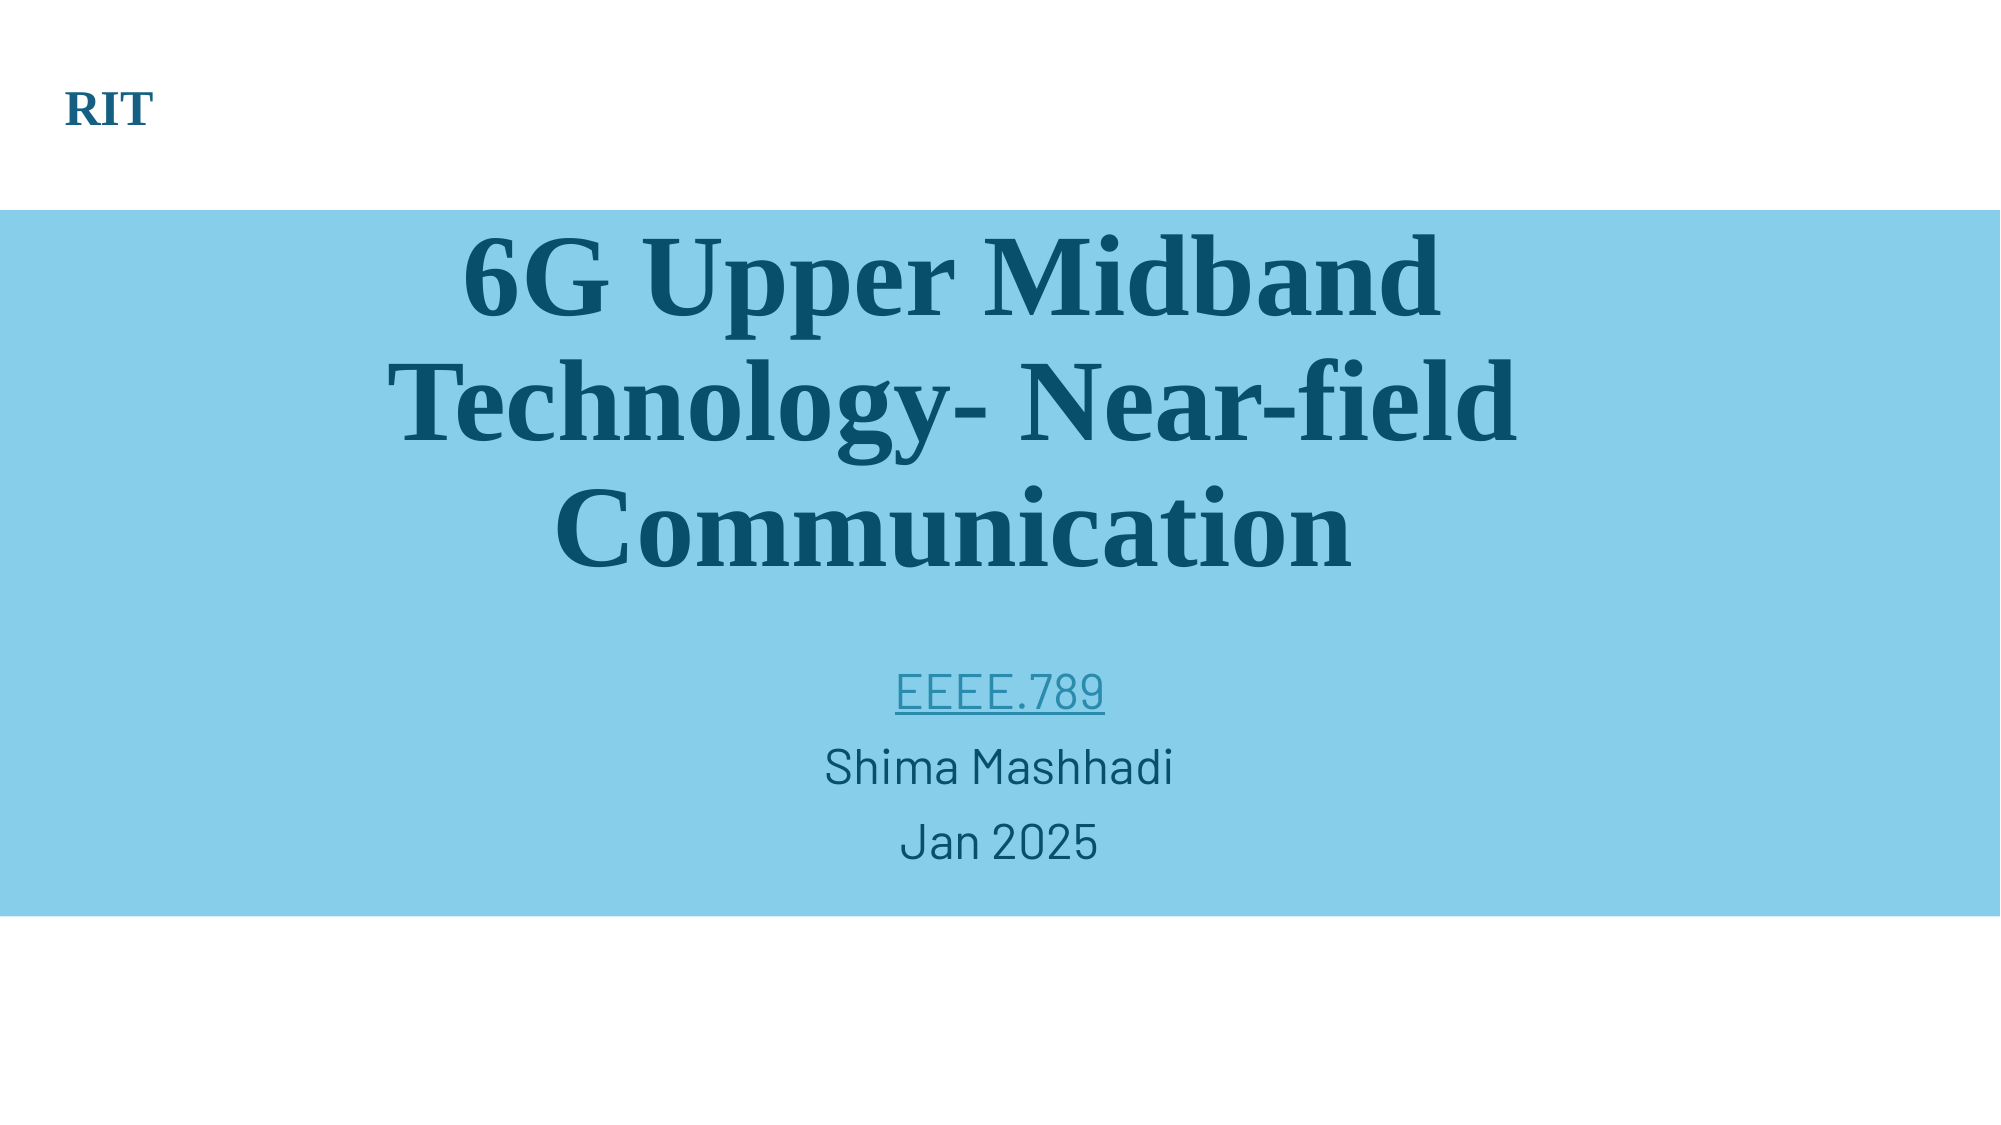

RIT
# 6G Upper Midband Technology- Near-field Communication

EEEE.789
Shima Mashhadi
Jan 2025